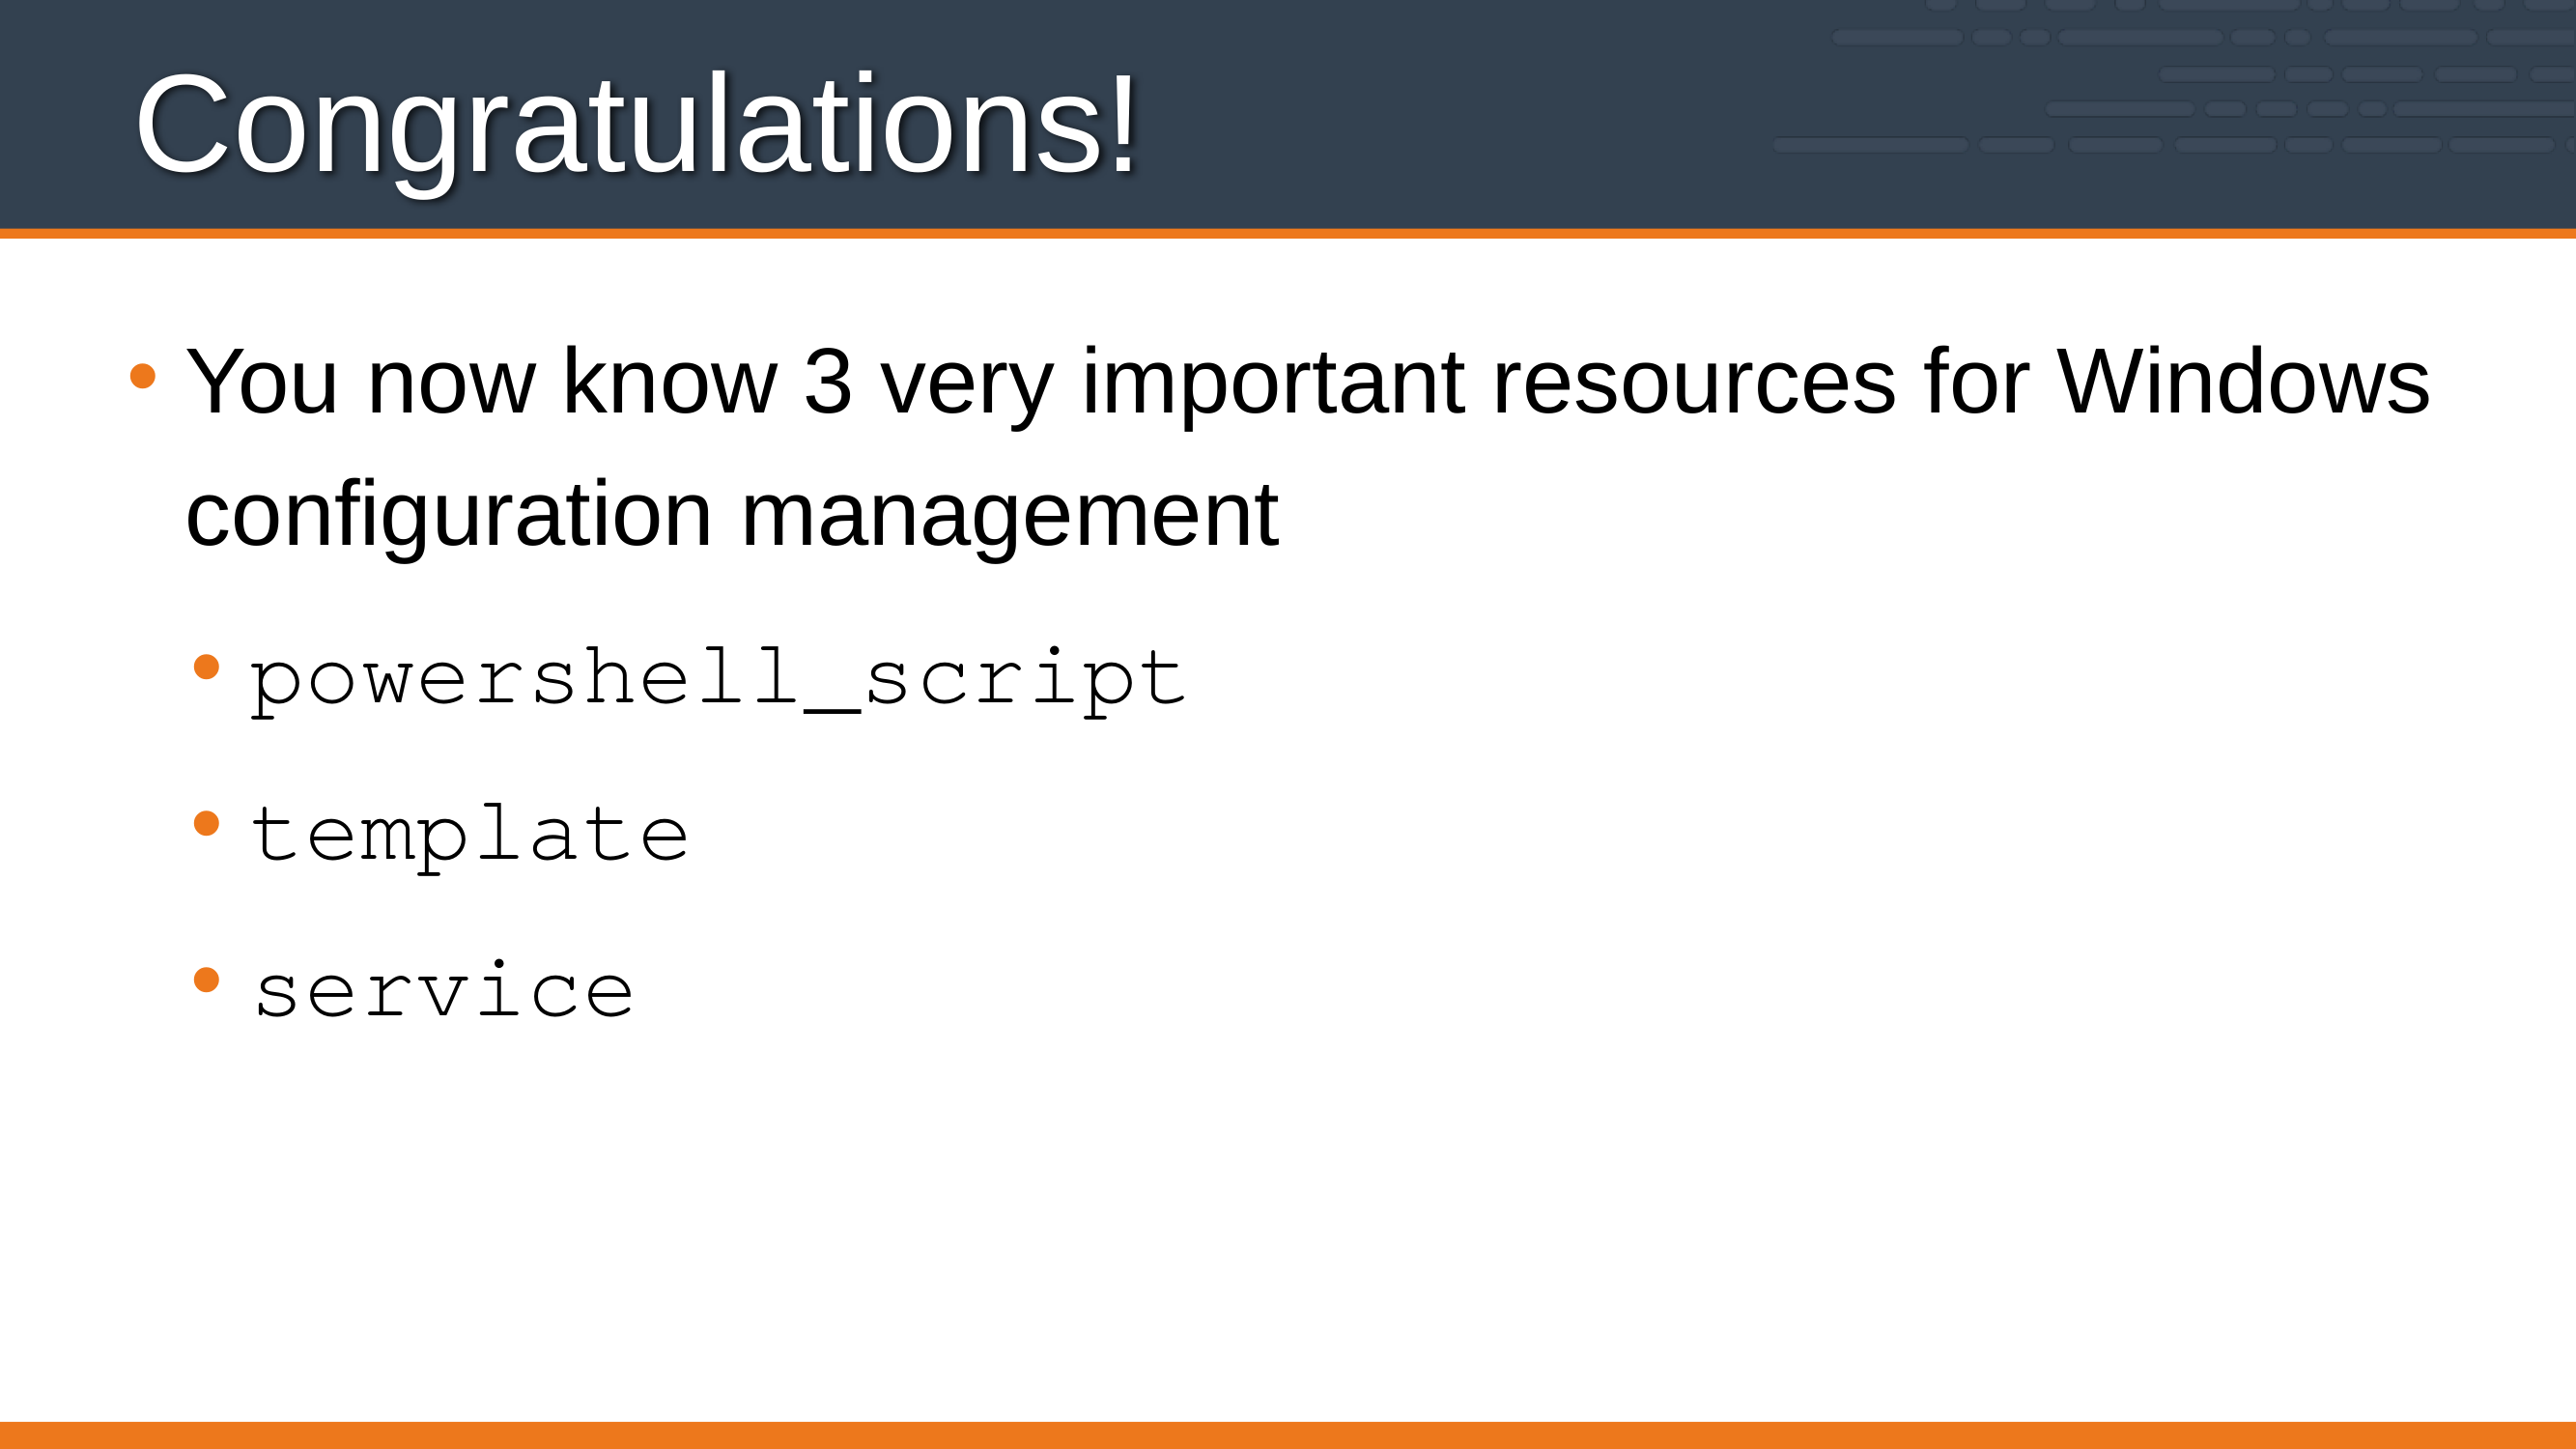

# Congratulations!
You now know 3 very important resources for Windows configuration management
powershell_script
template
service